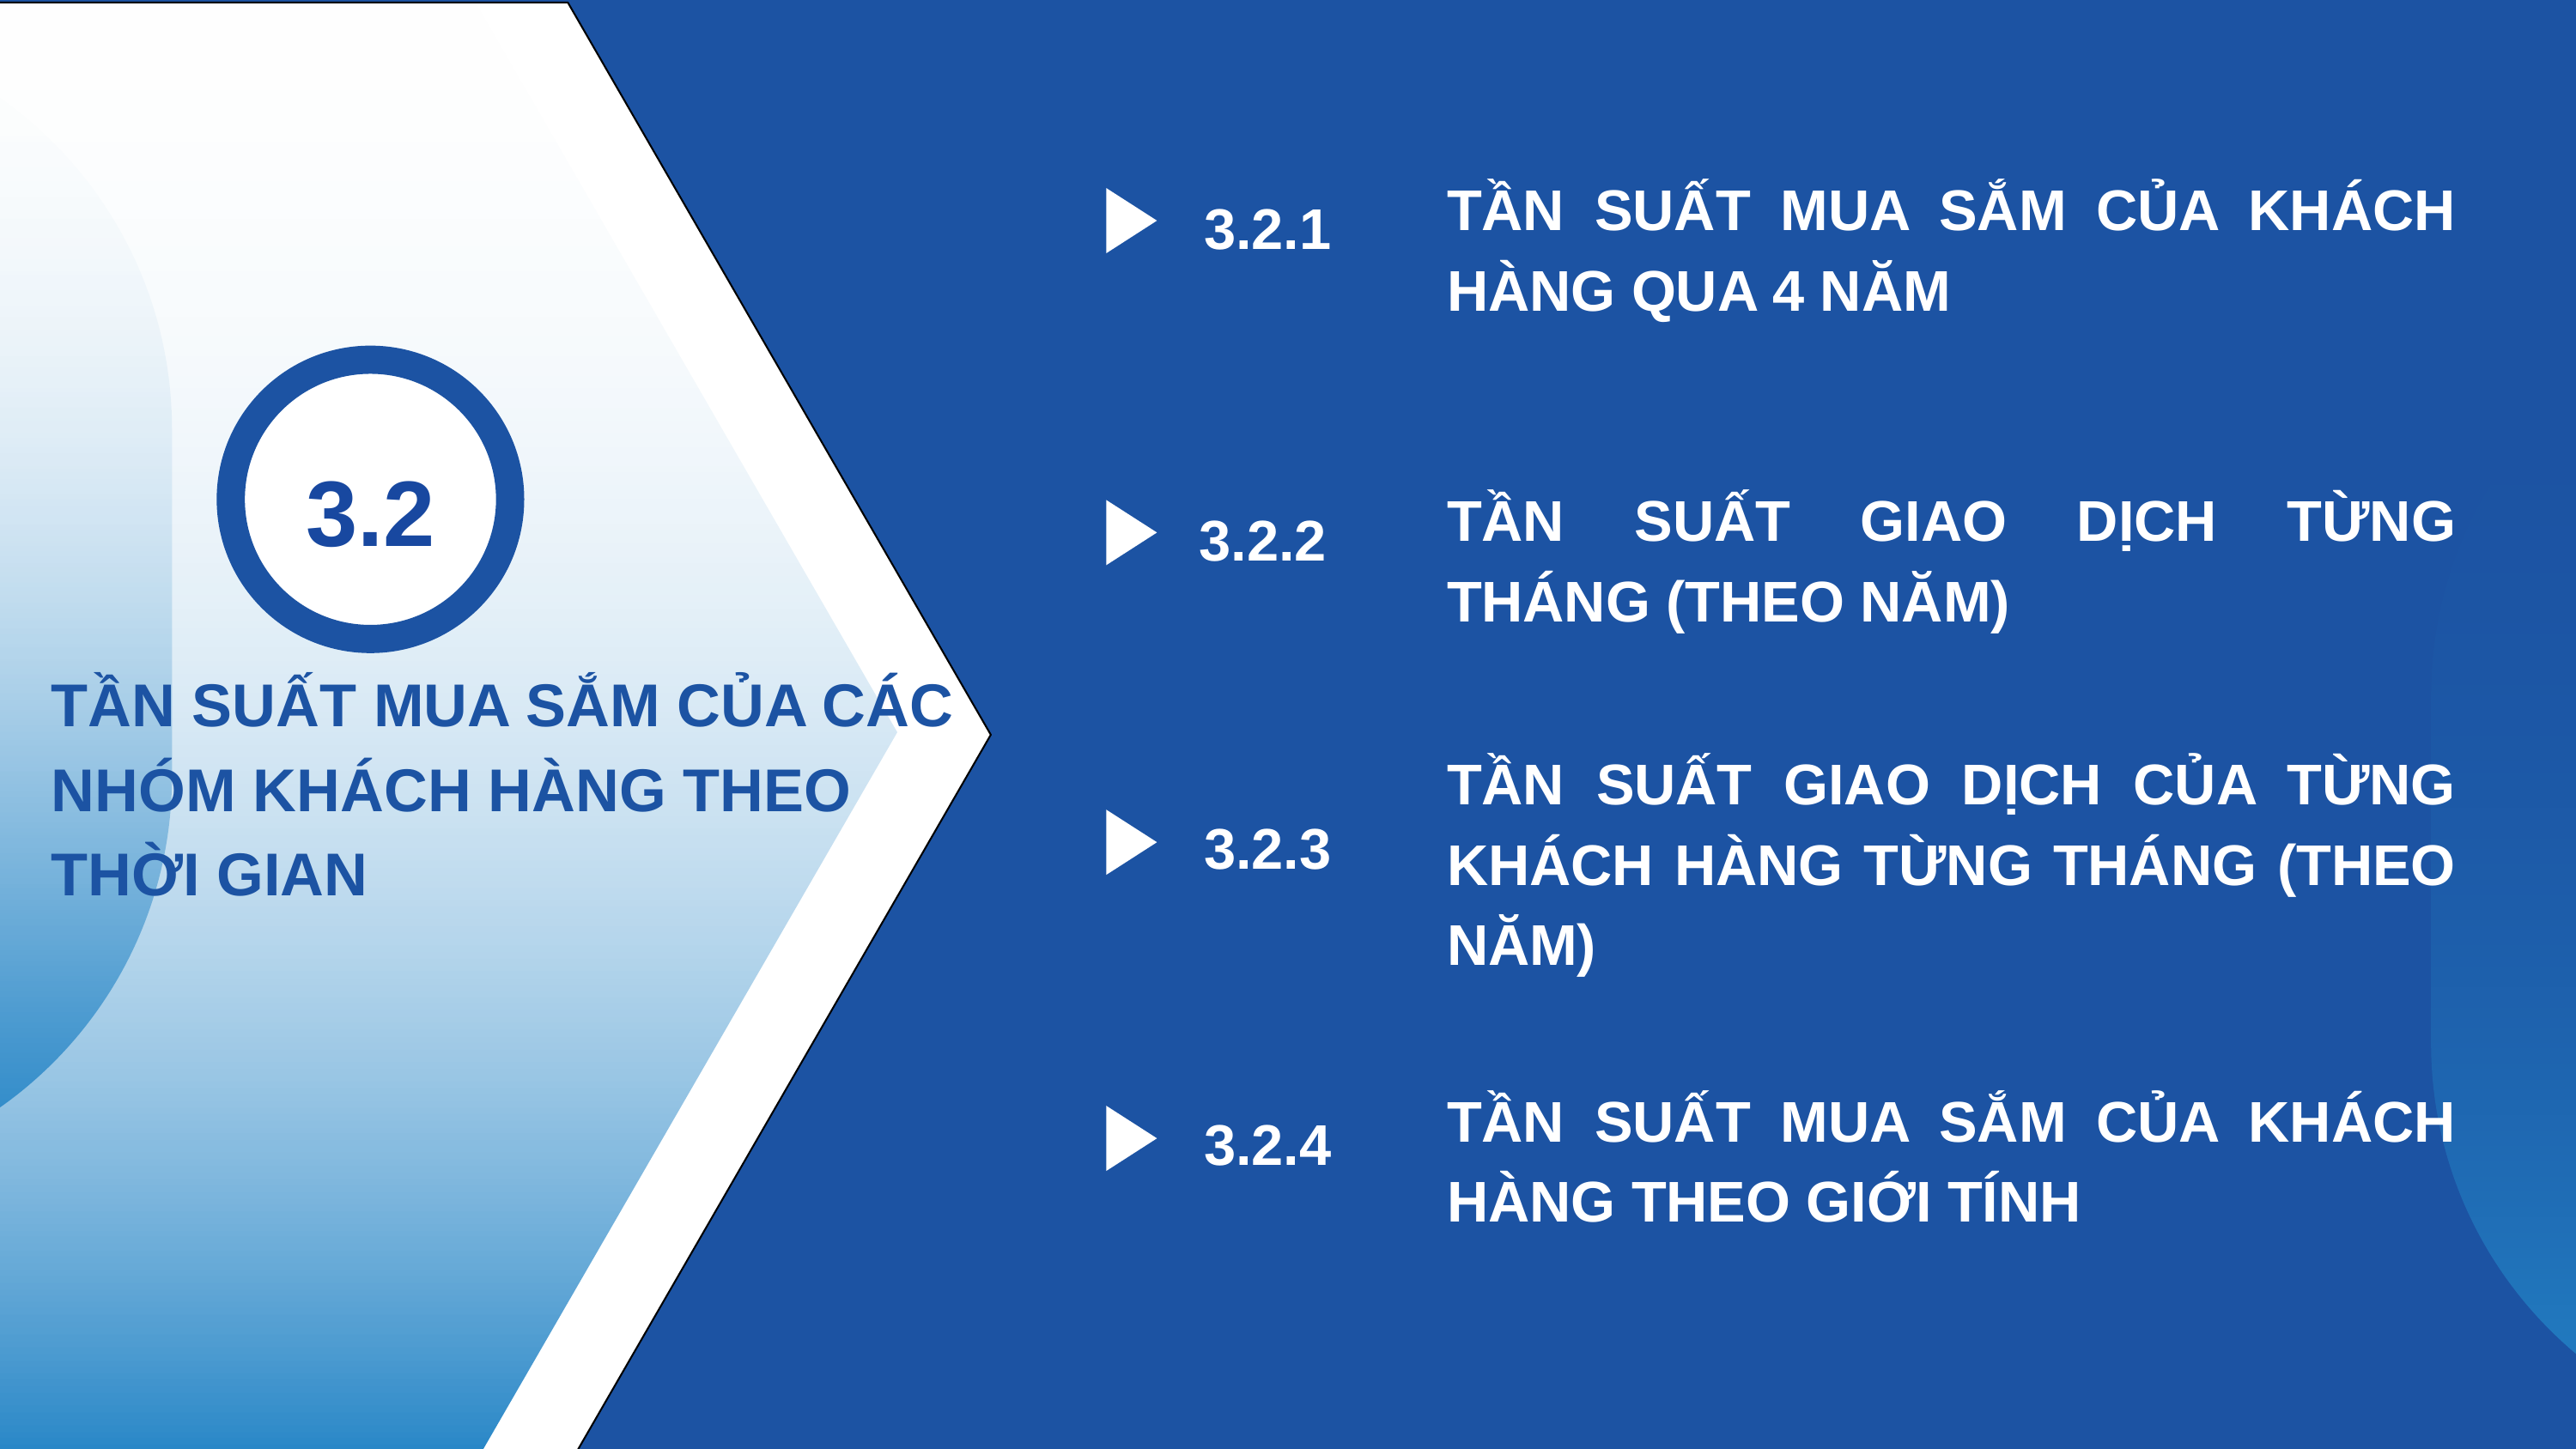

TẦN SUẤT MUA SẮM CỦA KHÁCH HÀNG QUA 4 NĂM
3.2.1

3.2
TẦN SUẤT GIAO DỊCH TỪNG THÁNG (THEO NĂM)
3.2.2

TẦN SUẤT MUA SẮM CỦA CÁC NHÓM KHÁCH HÀNG THEO THỜI GIAN
TẦN SUẤT GIAO DỊCH CỦA TỪNG KHÁCH HÀNG TỪNG THÁNG (THEO NĂM)
3.2.3

TẦN SUẤT MUA SẮM CỦA KHÁCH HÀNG THEO GIỚI TÍNH
3.2.4